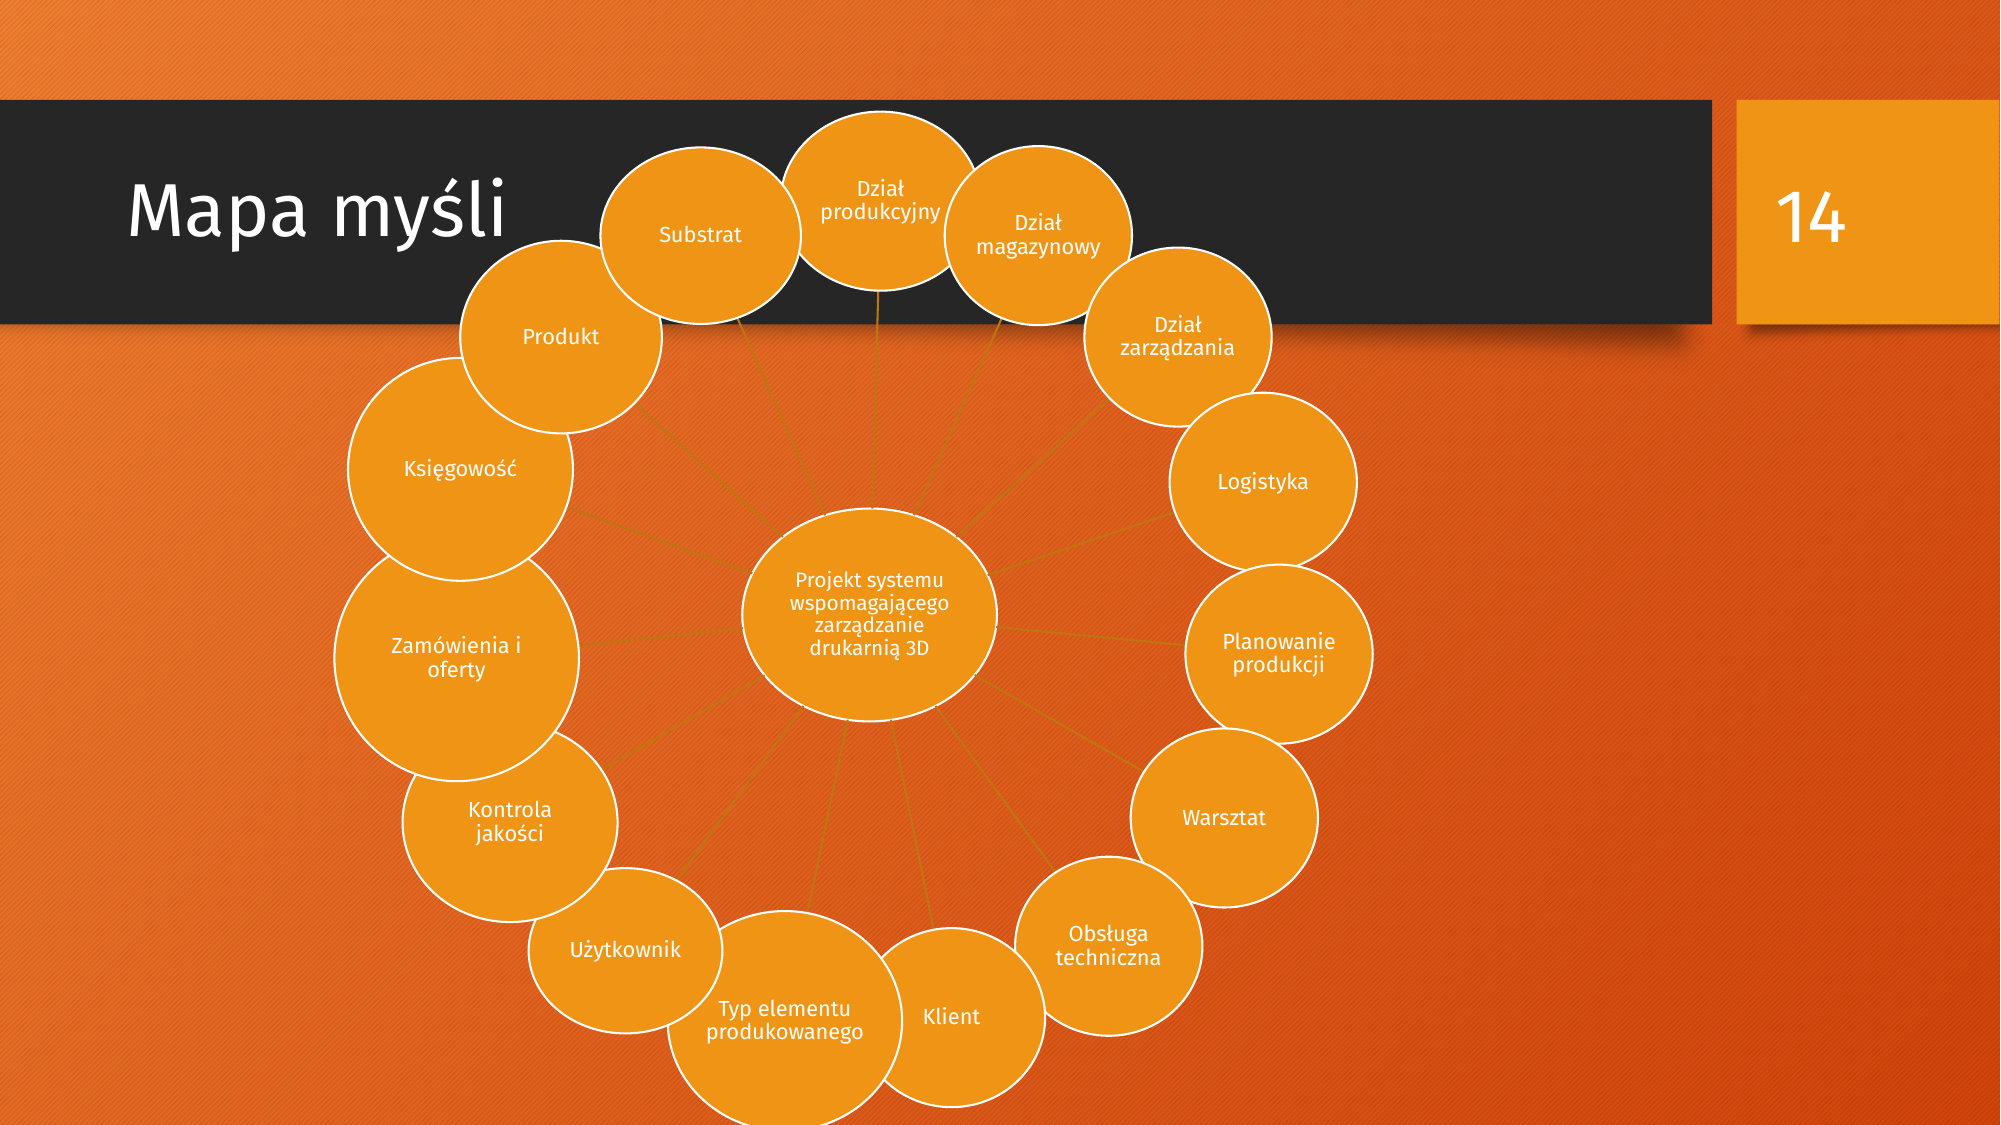

14
# Mapa myśli
Projekt systemu wspomagającego zarządzanie drukarnią 3D

Dział produkcyjny

Dział magazynowy

Dział zarządzania

Logistyka

Planowanie produkcji

Warsztat

Obsługa techniczna

Klient

Typ elementu produkowanego

Użytkownik

Kontrola jakości

Zamówienia i oferty

Księgowość

Produkt

Substrat